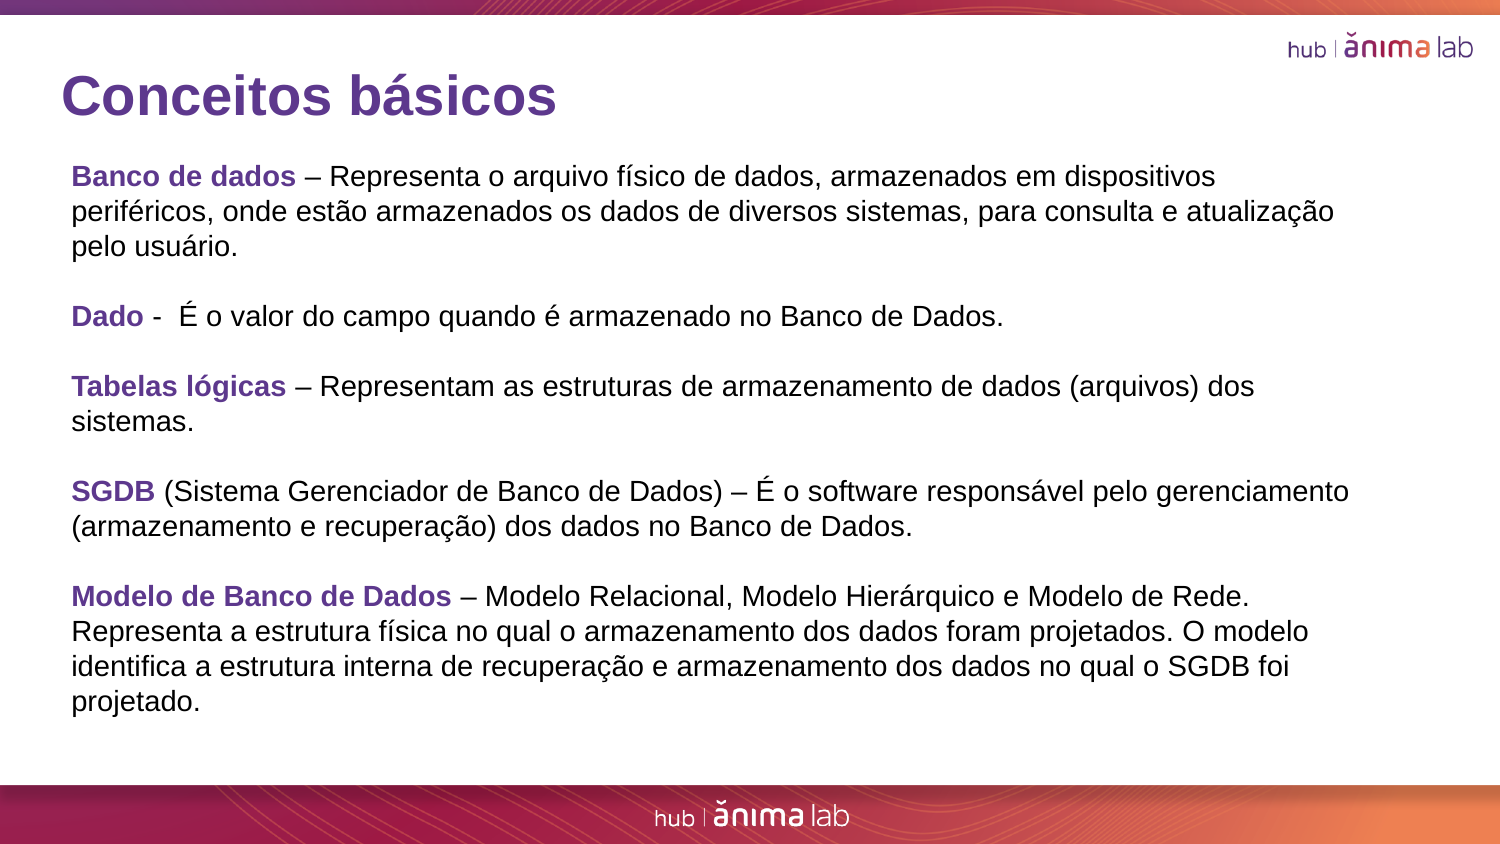

Conceitos básicos
Banco de dados – Representa o arquivo físico de dados, armazenados em dispositivos periféricos, onde estão armazenados os dados de diversos sistemas, para consulta e atualização pelo usuário.

Dado -  É o valor do campo quando é armazenado no Banco de Dados.

Tabelas lógicas – Representam as estruturas de armazenamento de dados (arquivos) dos sistemas.

SGDB (Sistema Gerenciador de Banco de Dados) – É o software responsável pelo gerenciamento (armazenamento e recuperação) dos dados no Banco de Dados.

Modelo de Banco de Dados – Modelo Relacional, Modelo Hierárquico e Modelo de Rede. Representa a estrutura física no qual o armazenamento dos dados foram projetados. O modelo identifica a estrutura interna de recuperação e armazenamento dos dados no qual o SGDB foi projetado.